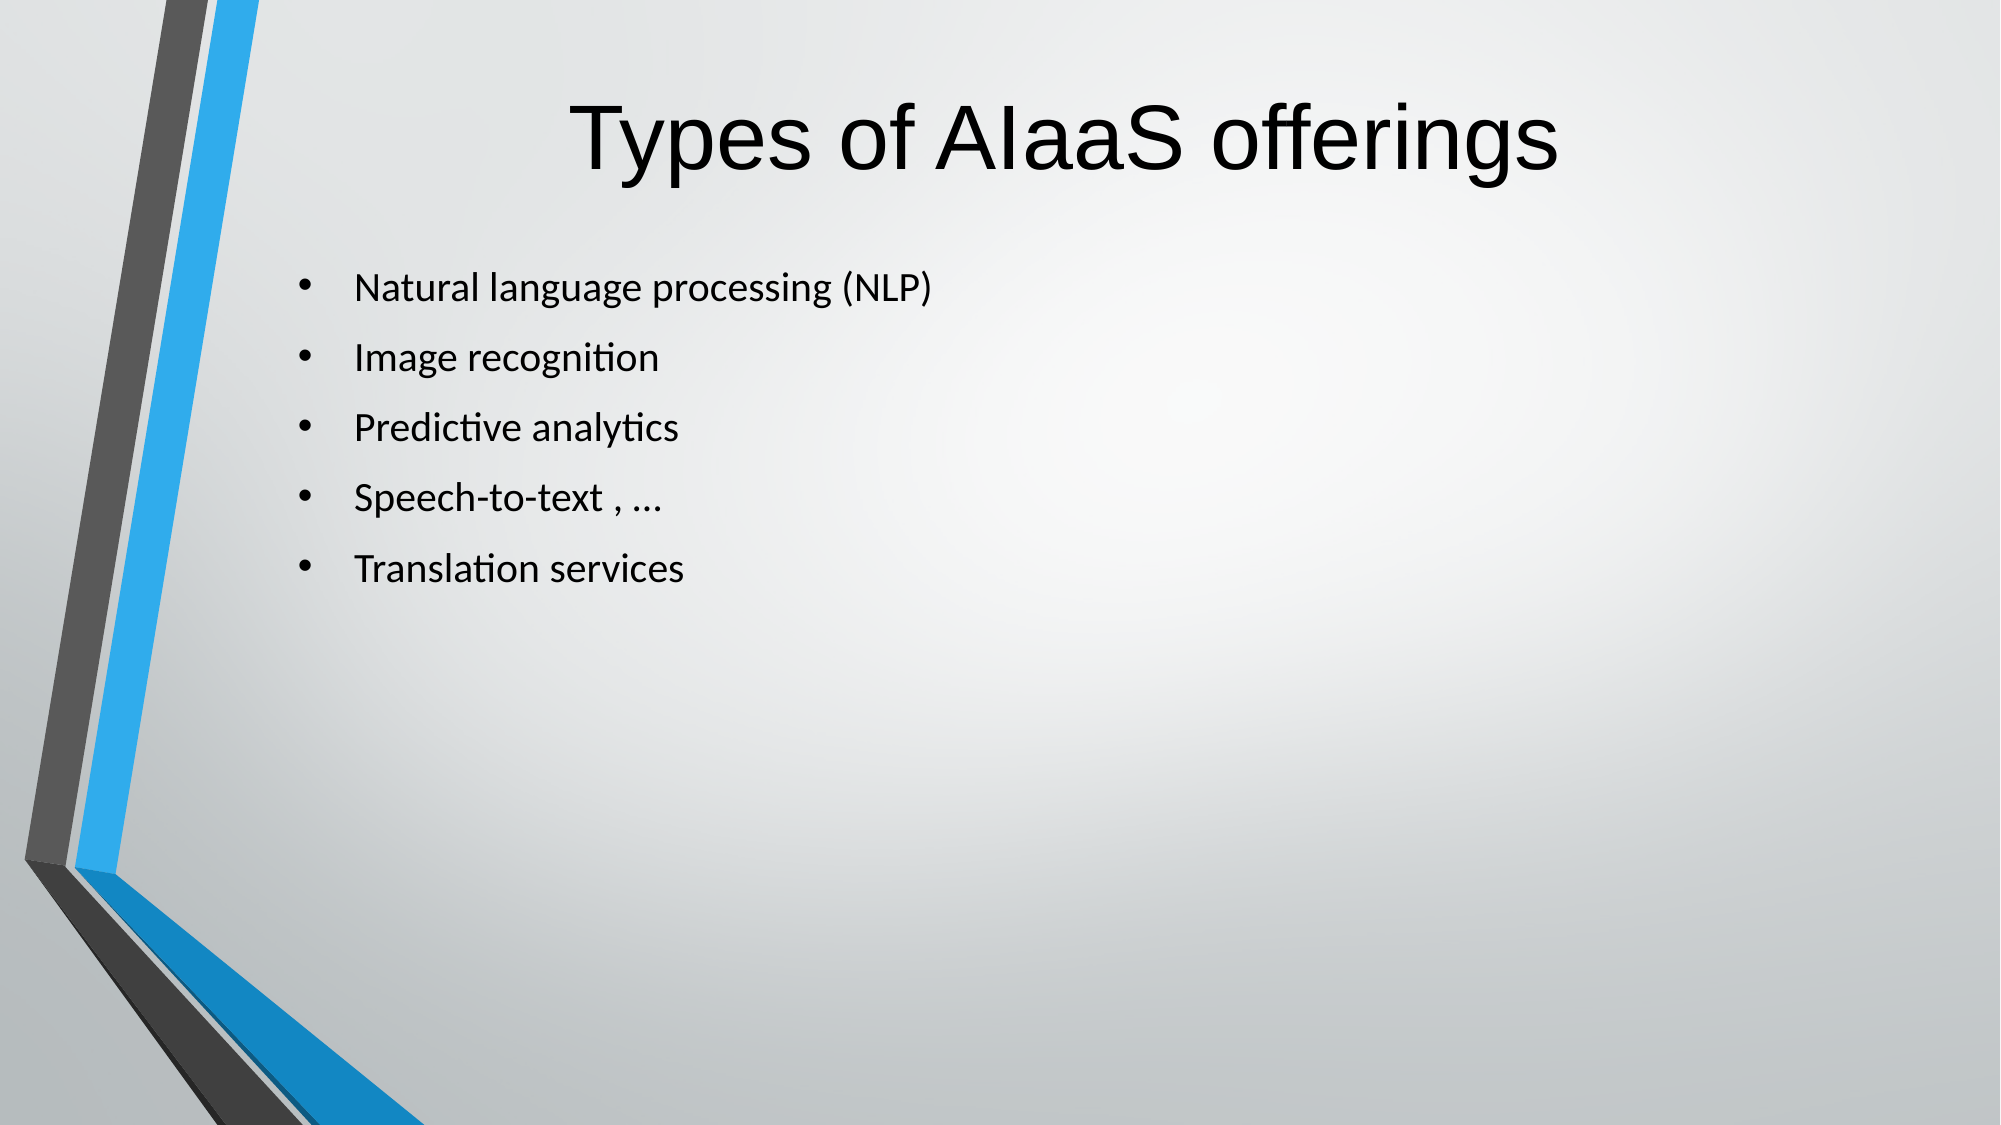

# Types of AIaaS offerings
Natural language processing (NLP)
Image recognition
Predictive analytics
Speech-to-text , …
Translation services